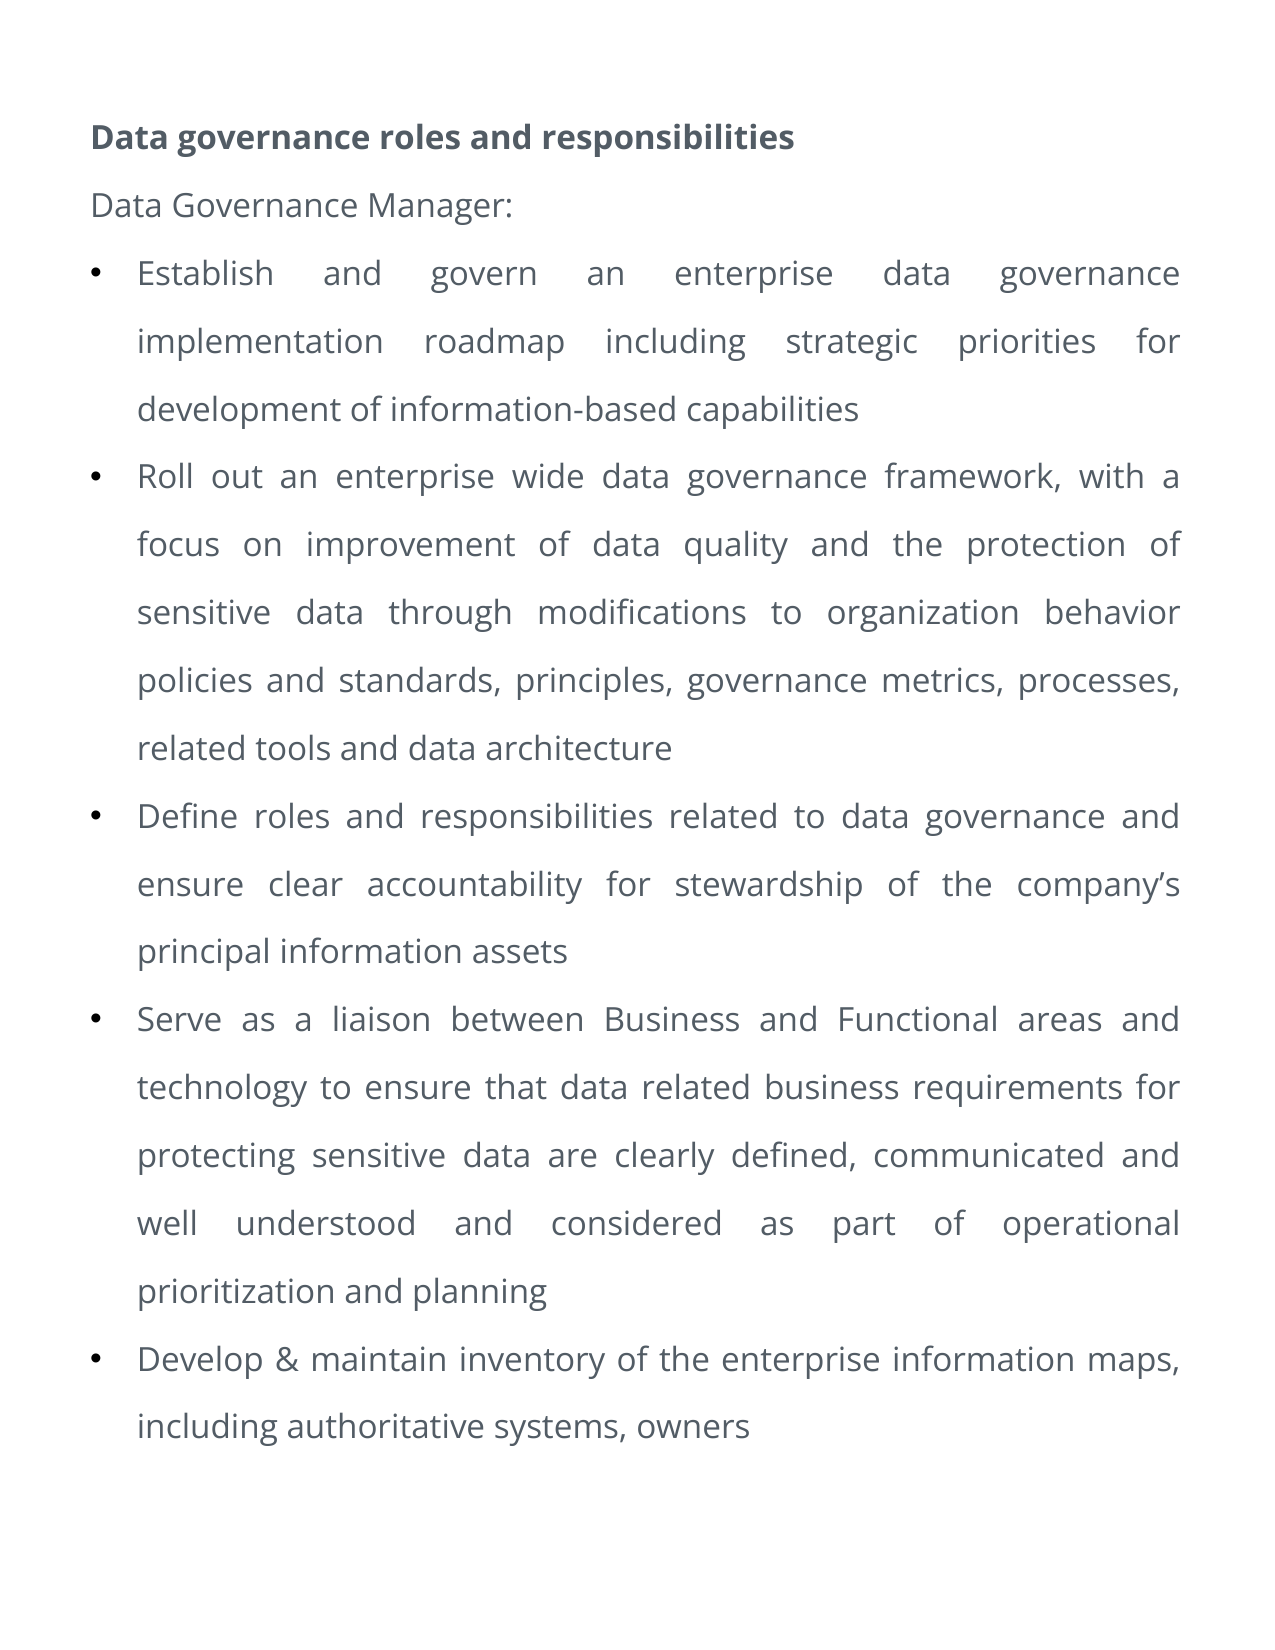

Data governance roles and responsibilities
Data Governance Manager:
Establish and govern an enterprise data governance implementation roadmap including strategic priorities for development of information-based capabilities
Roll out an enterprise wide data governance framework, with a focus on improvement of data quality and the protection of sensitive data through modifications to organization behavior policies and standards, principles, governance metrics, processes, related tools and data architecture
Define roles and responsibilities related to data governance and ensure clear accountability for stewardship of the company’s principal information assets
Serve as a liaison between Business and Functional areas and technology to ensure that data related business requirements for protecting sensitive data are clearly defined, communicated and well understood and considered as part of operational prioritization and planning
Develop & maintain inventory of the enterprise information maps, including authoritative systems, owners